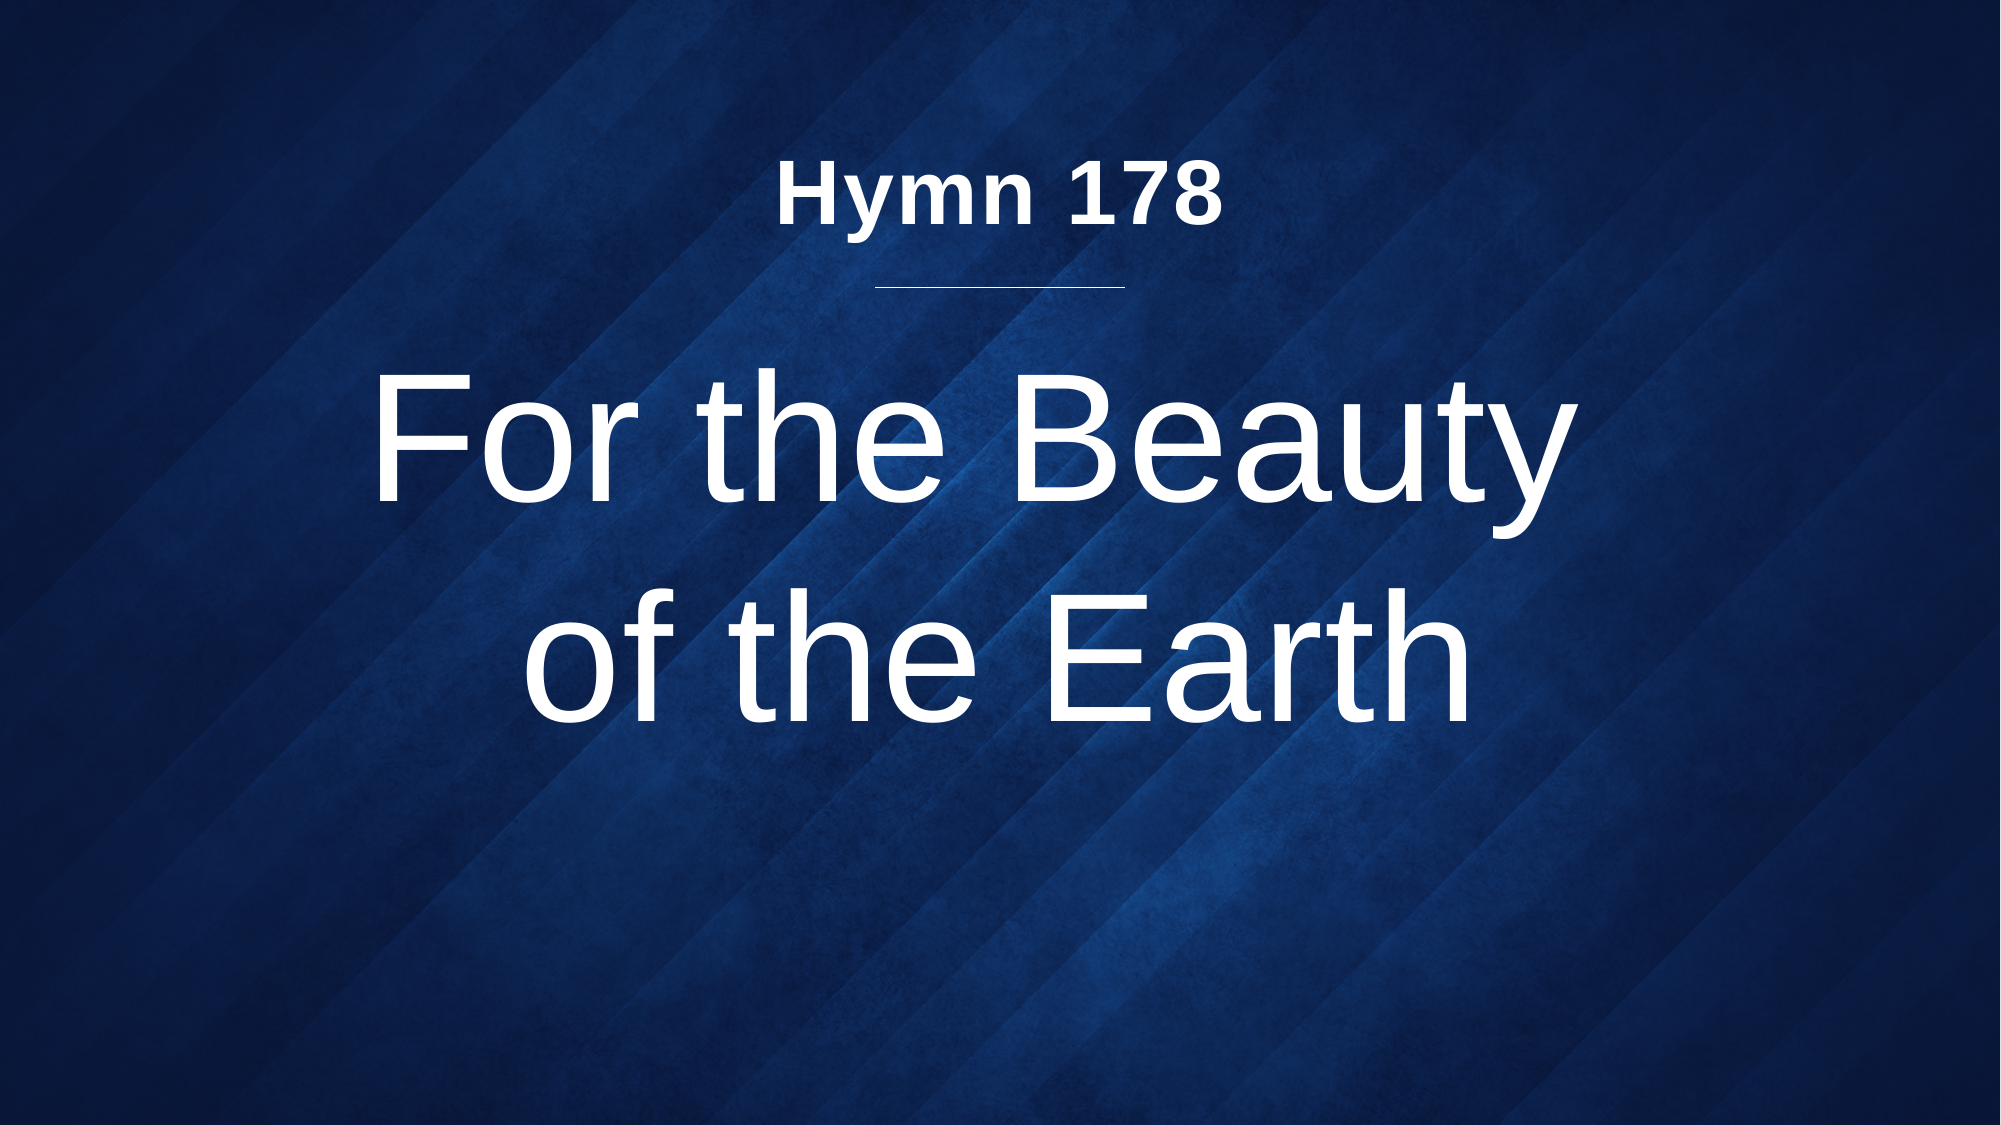

Hymn 178
# For the Beauty of the Earth